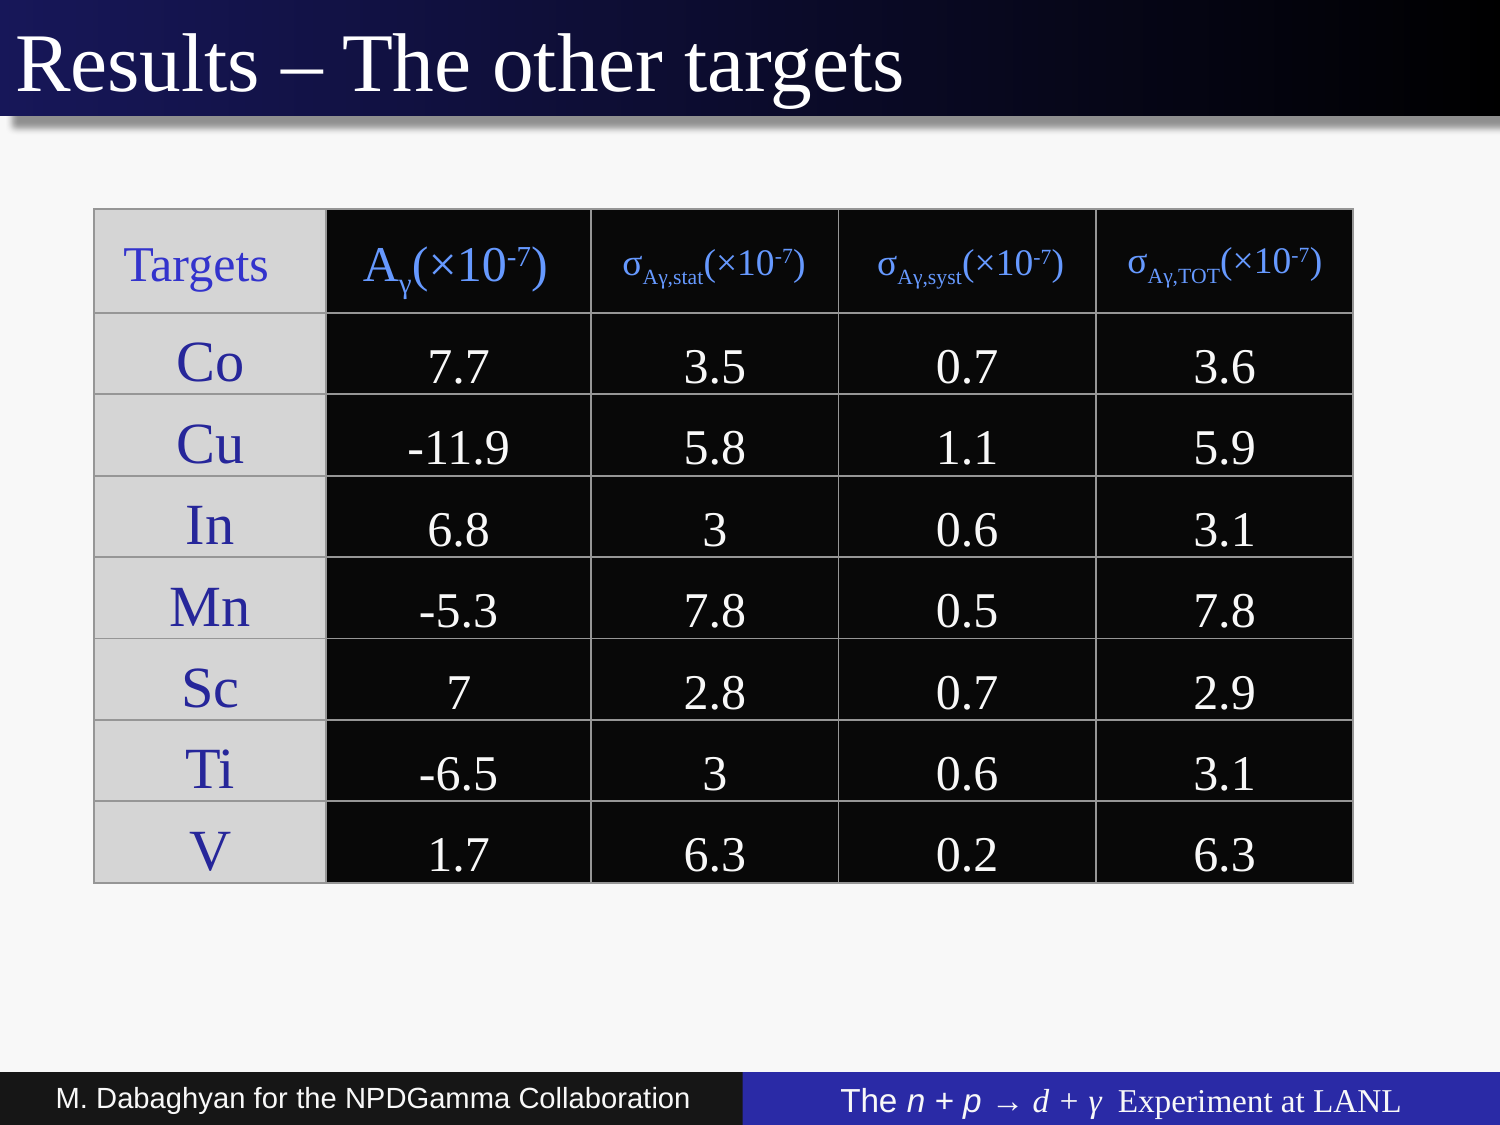

# Results – The other targets
|  |  |  |  |  |
| --- | --- | --- | --- | --- |
| Co | 7.7 | 3.5 | 0.7 | 3.6 |
| Cu | -11.9 | 5.8 | 1.1 | 5.9 |
| In | 6.8 | 3 | 0.6 | 3.1 |
| Mn | -5.3 | 7.8 | 0.5 | 7.8 |
| Sc | 7 | 2.8 | 0.7 | 2.9 |
| Ti | -6.5 | 3 | 0.6 | 3.1 |
| V | 1.7 | 6.3 | 0.2 | 6.3 |
Aγ(×10-7)
Targets
σAγ,TOT(×10-7)
σAγ,stat(×10-7)
σAγ,syst(×10-7)

M. Dabaghyan for the NPDGamma Collaboration
The n + p → d + γ  Experiment at LANL